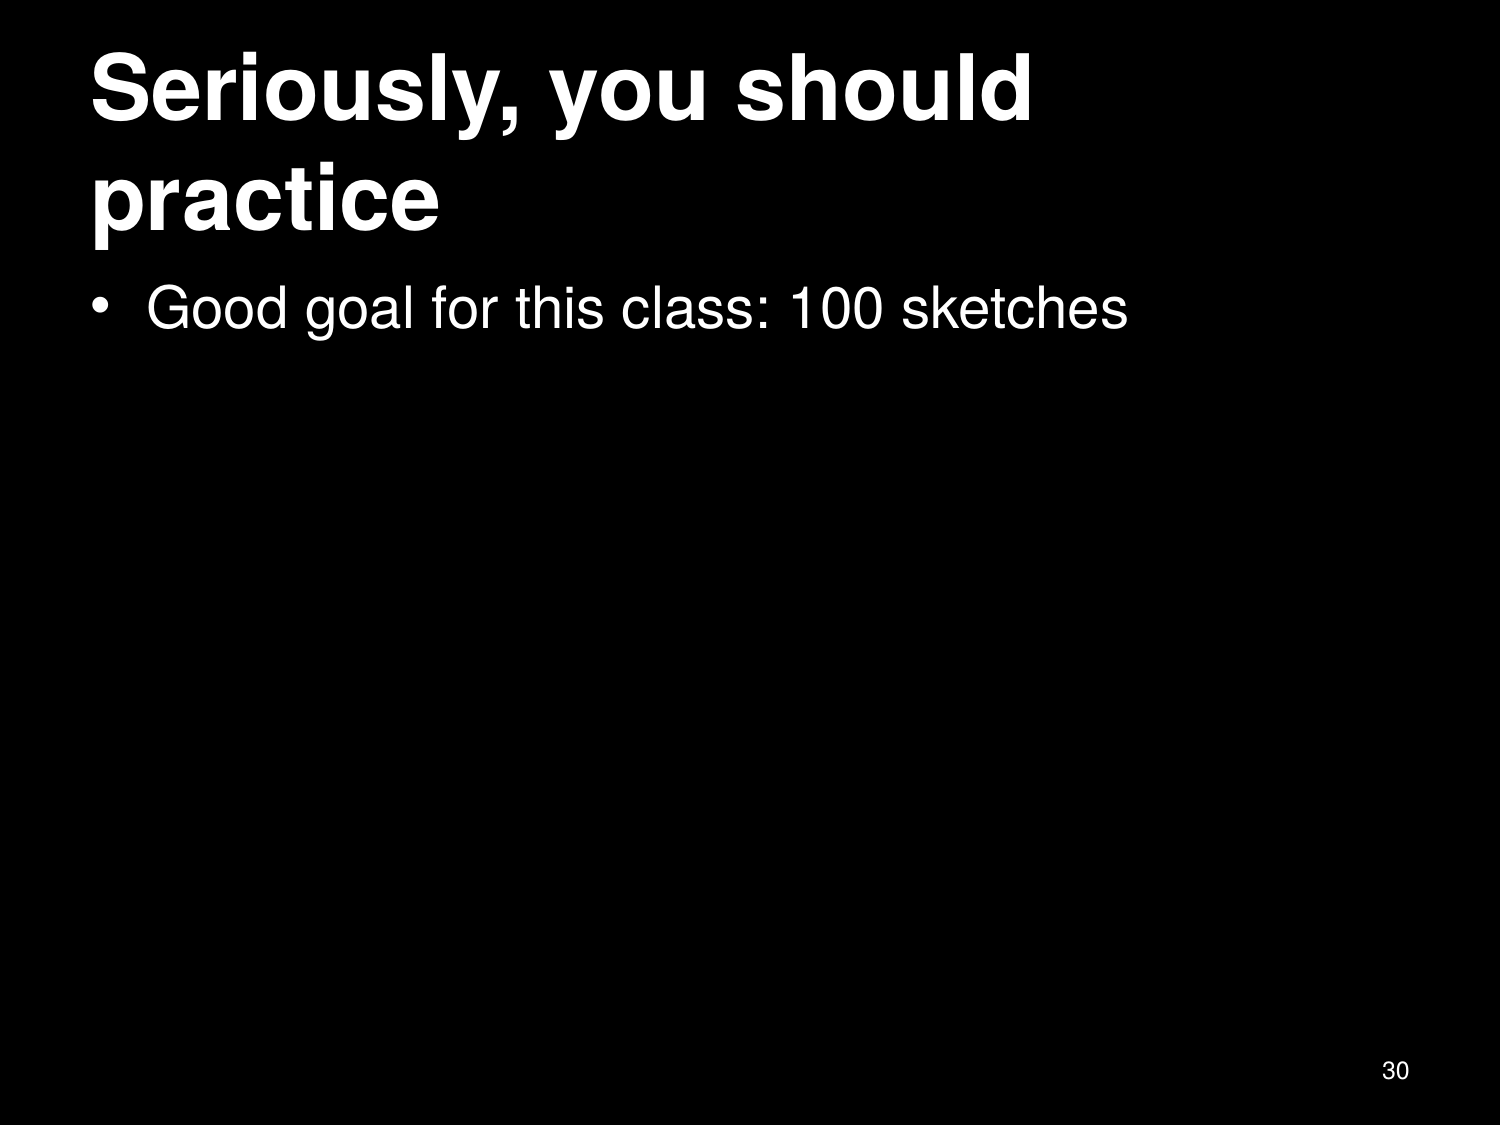

# Seriously, you should practice
Good goal for this class: 100 sketches
30